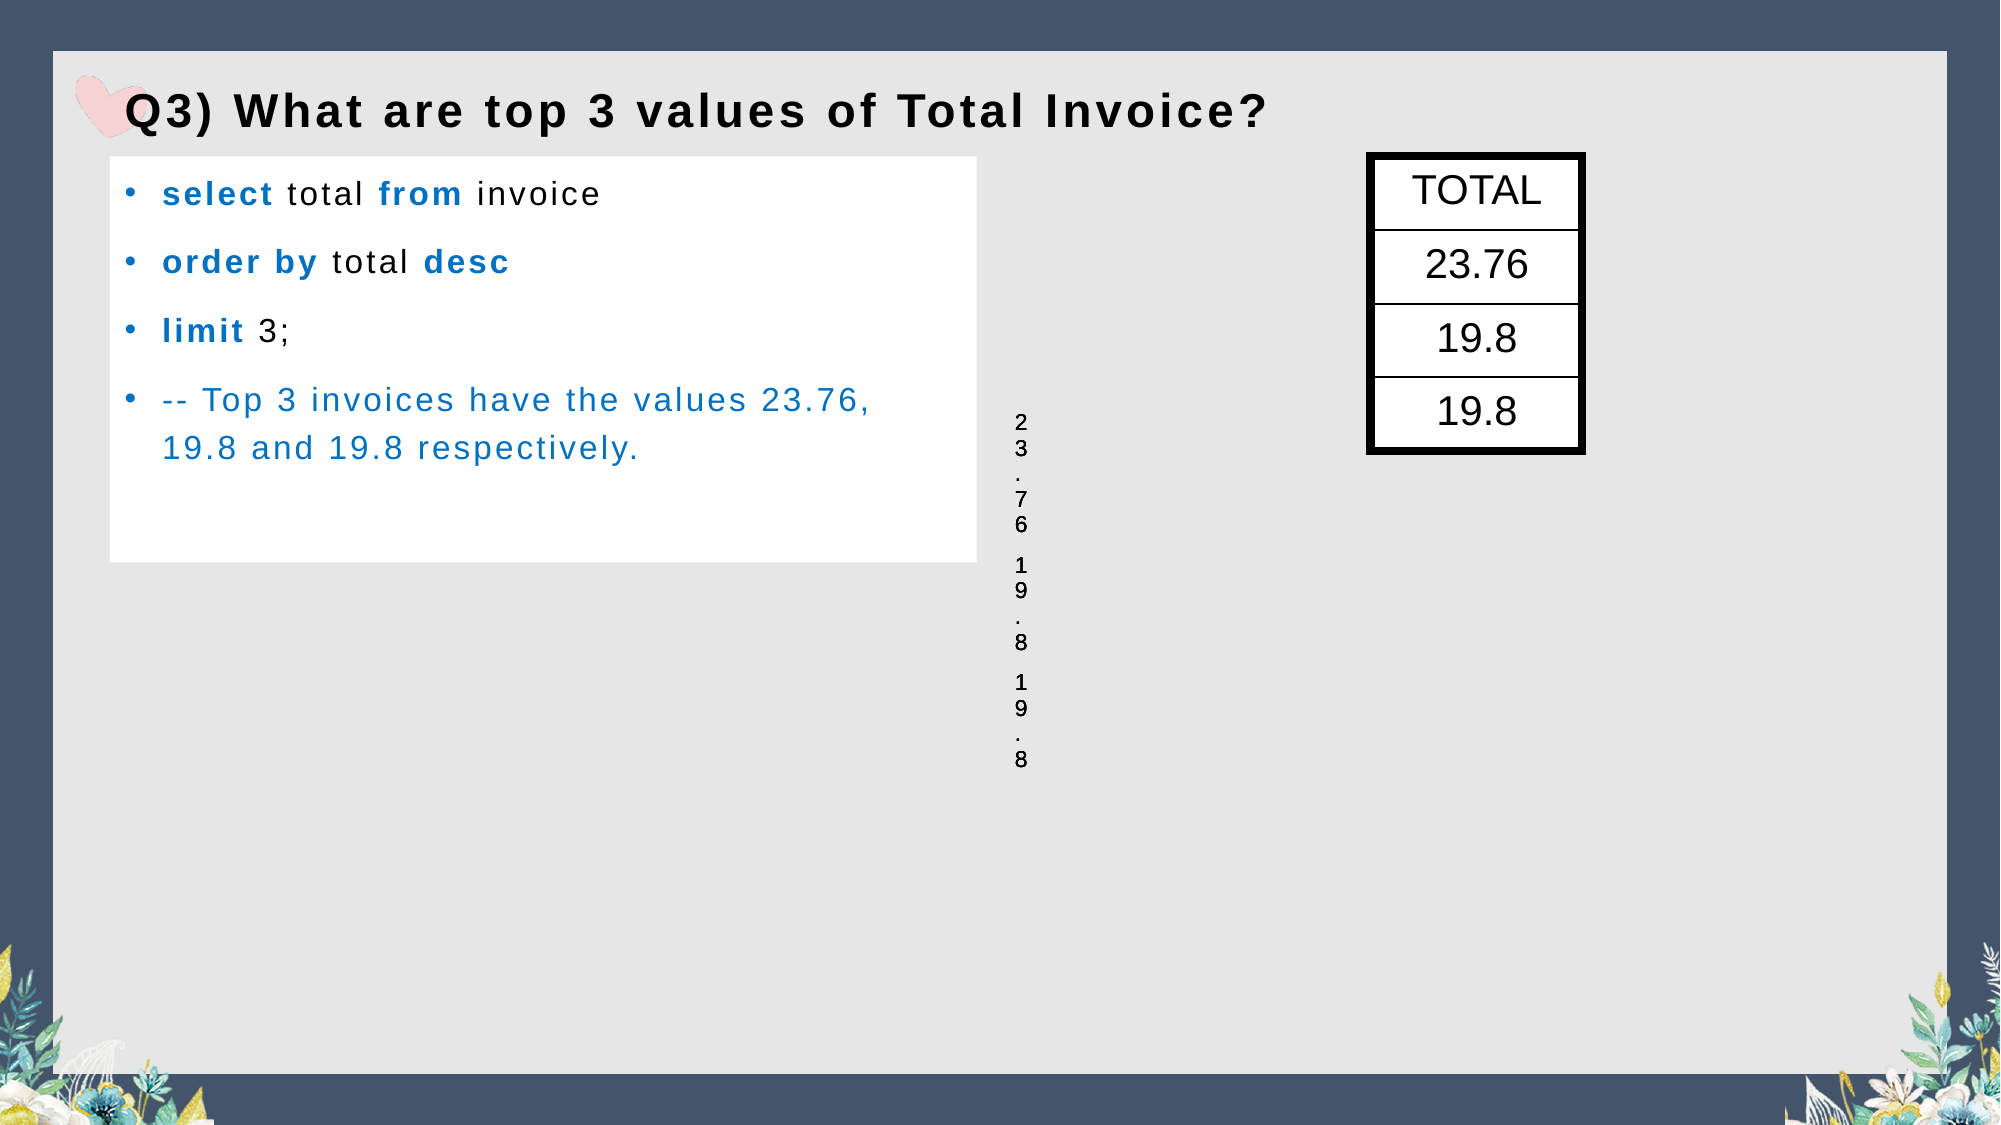

# Q3) What are top 3 values of Total Invoice?
select total from invoice
order by total desc
limit 3;
-- Top 3 invoices have the values 23.76, 19.8 and 19.8 respectively.
| TOTAL |
| --- |
| 23.76 |
| 19.8 |
| 19.8 |
| 23.76 |
| --- |
| 19.8 |
| 19.8 |
| 23.76 |
| --- |
| 19.8 |
| 19.8 |
| 23.76 |
| --- |
| 19.8 |
| 19.8 |